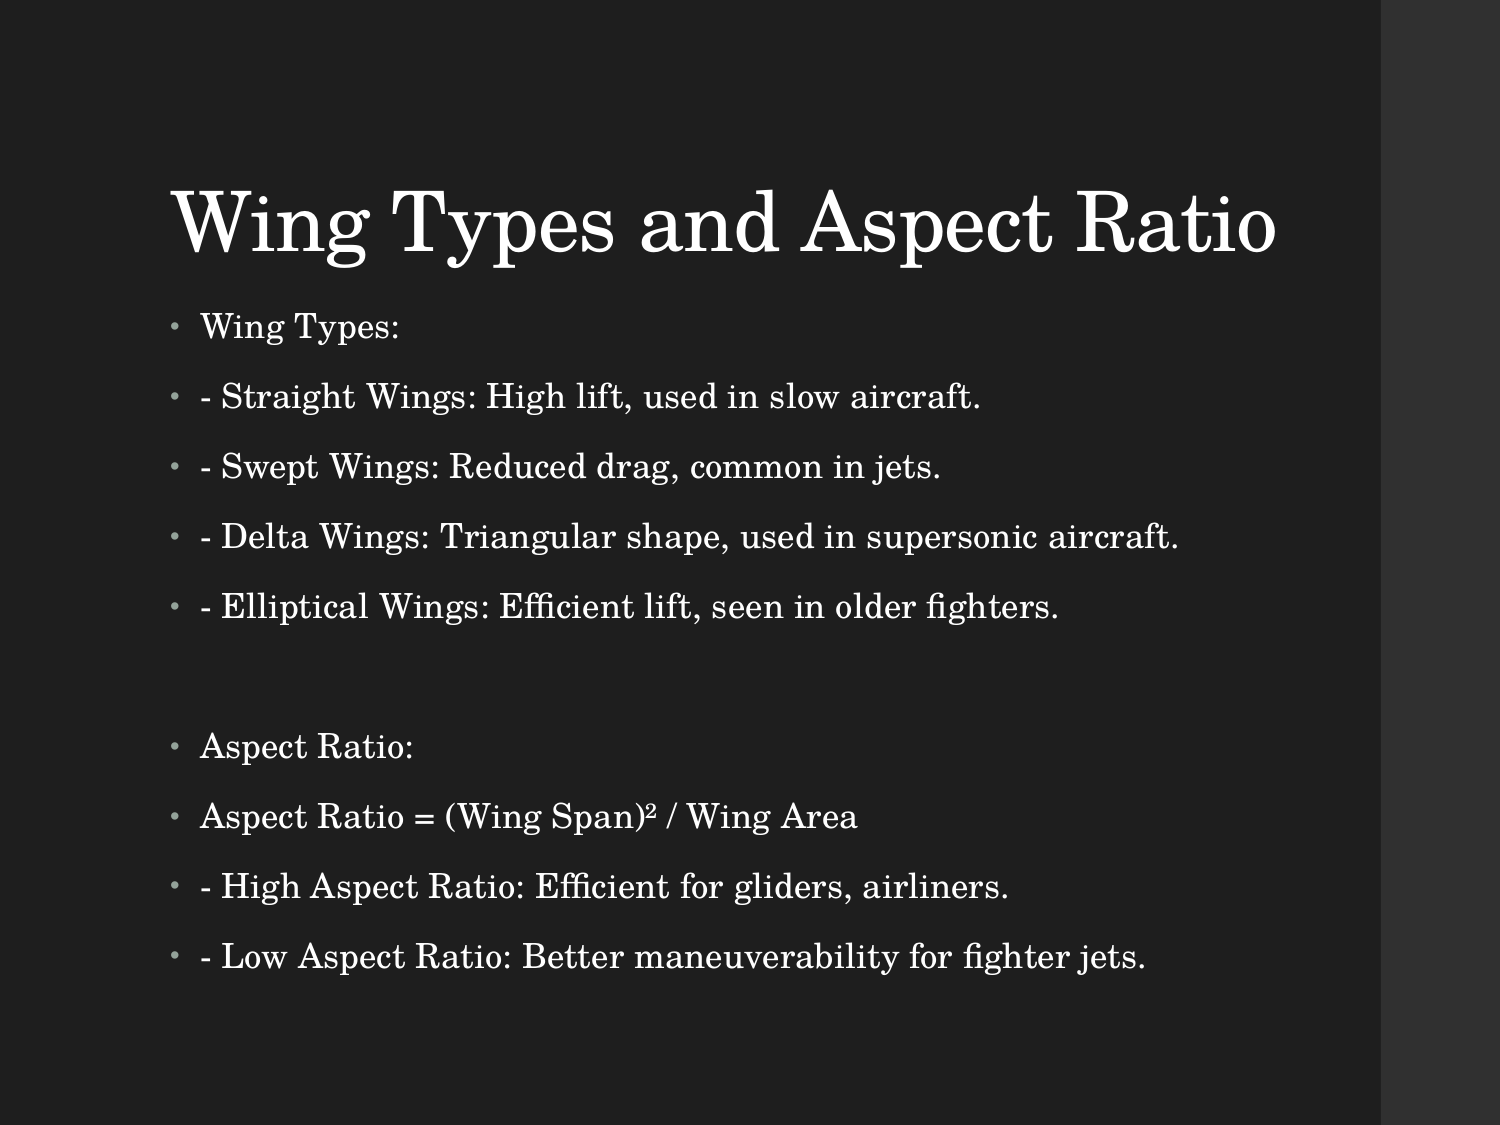

# Wing Types and Aspect Ratio
Wing Types:
- Straight Wings: High lift, used in slow aircraft.
- Swept Wings: Reduced drag, common in jets.
- Delta Wings: Triangular shape, used in supersonic aircraft.
- Elliptical Wings: Efficient lift, seen in older fighters.

Aspect Ratio:
Aspect Ratio = (Wing Span)² / Wing Area
- High Aspect Ratio: Efficient for gliders, airliners.
- Low Aspect Ratio: Better maneuverability for fighter jets.